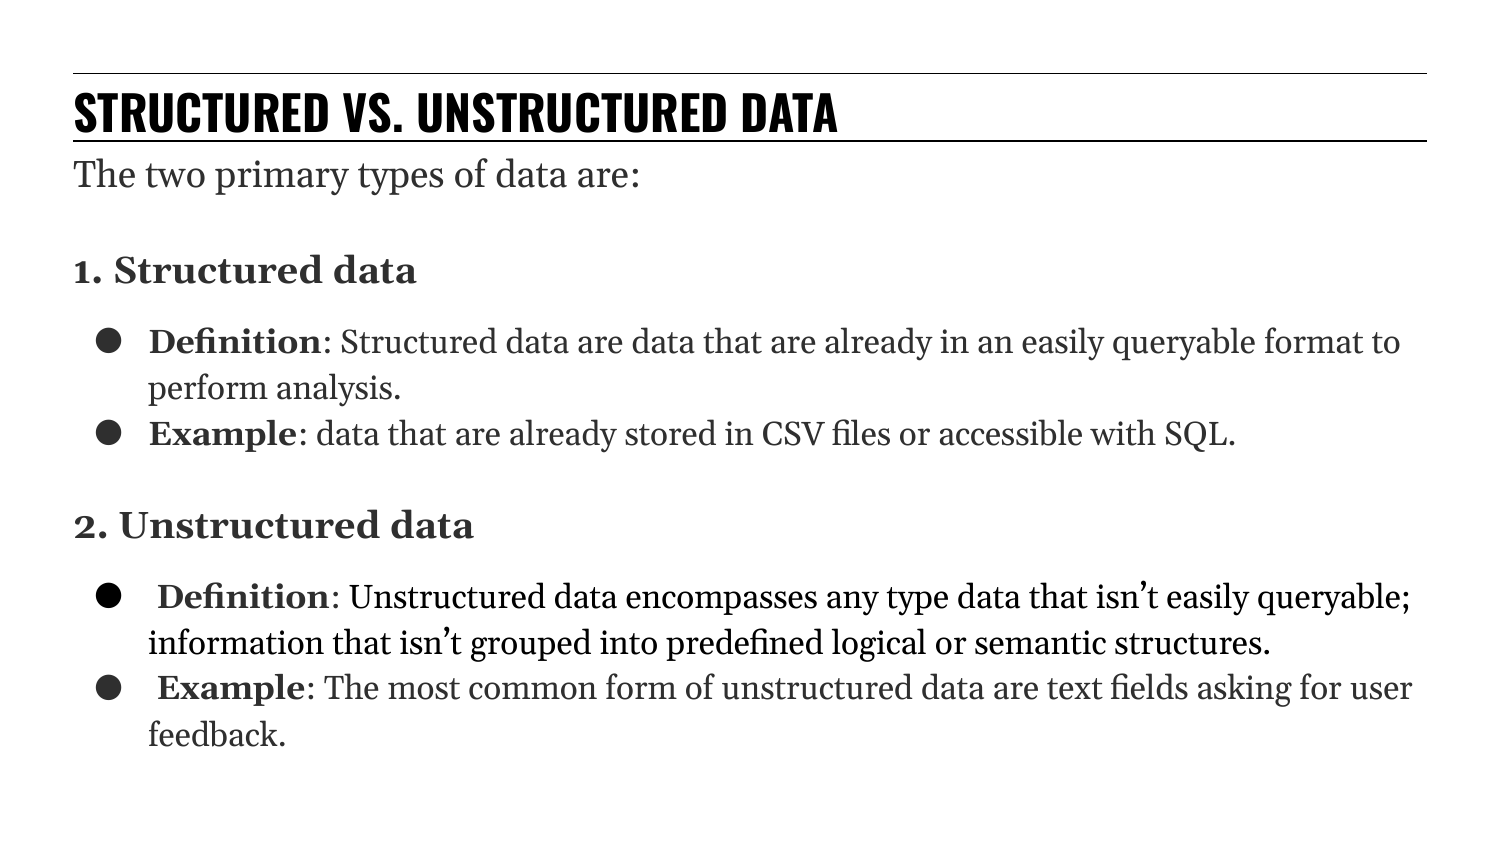

STRUCTURED VS. UNSTRUCTURED DATA
The two primary types of data are:
1. Structured data
Definition: Structured data are data that are already in an easily queryable format to perform analysis.
Example: data that are already stored in CSV files or accessible with SQL.
2. Unstructured data
 Definition: Unstructured data encompasses any type data that isn’t easily queryable; information that isn’t grouped into predefined logical or semantic structures.
 Example: The most common form of unstructured data are text fields asking for user feedback.